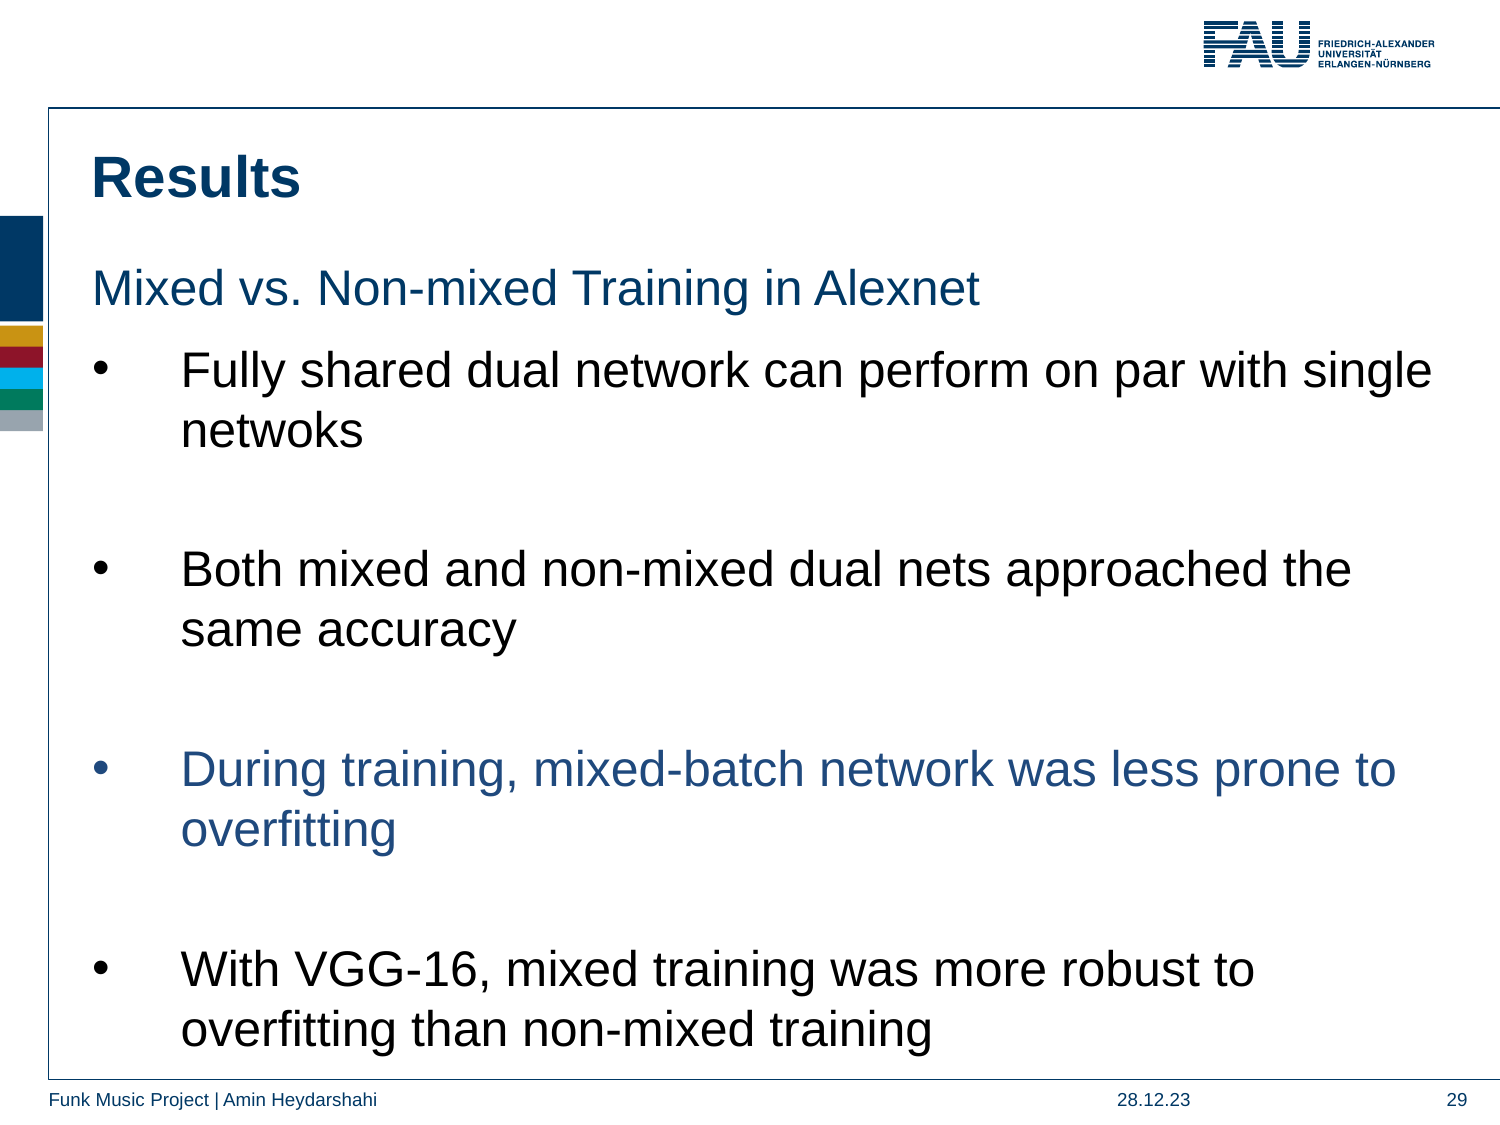

Results
Mixed vs. Non-mixed Training in Alexnet
Fully shared dual network can perform on par with single netwoks

Both mixed and non-mixed dual nets approached the same accuracy

During training, mixed-batch network was less prone to overfitting

With VGG-16, mixed training was more robust to overfitting than non-mixed training
28.12.23
29
Funk Music Project | Amin Heydarshahi